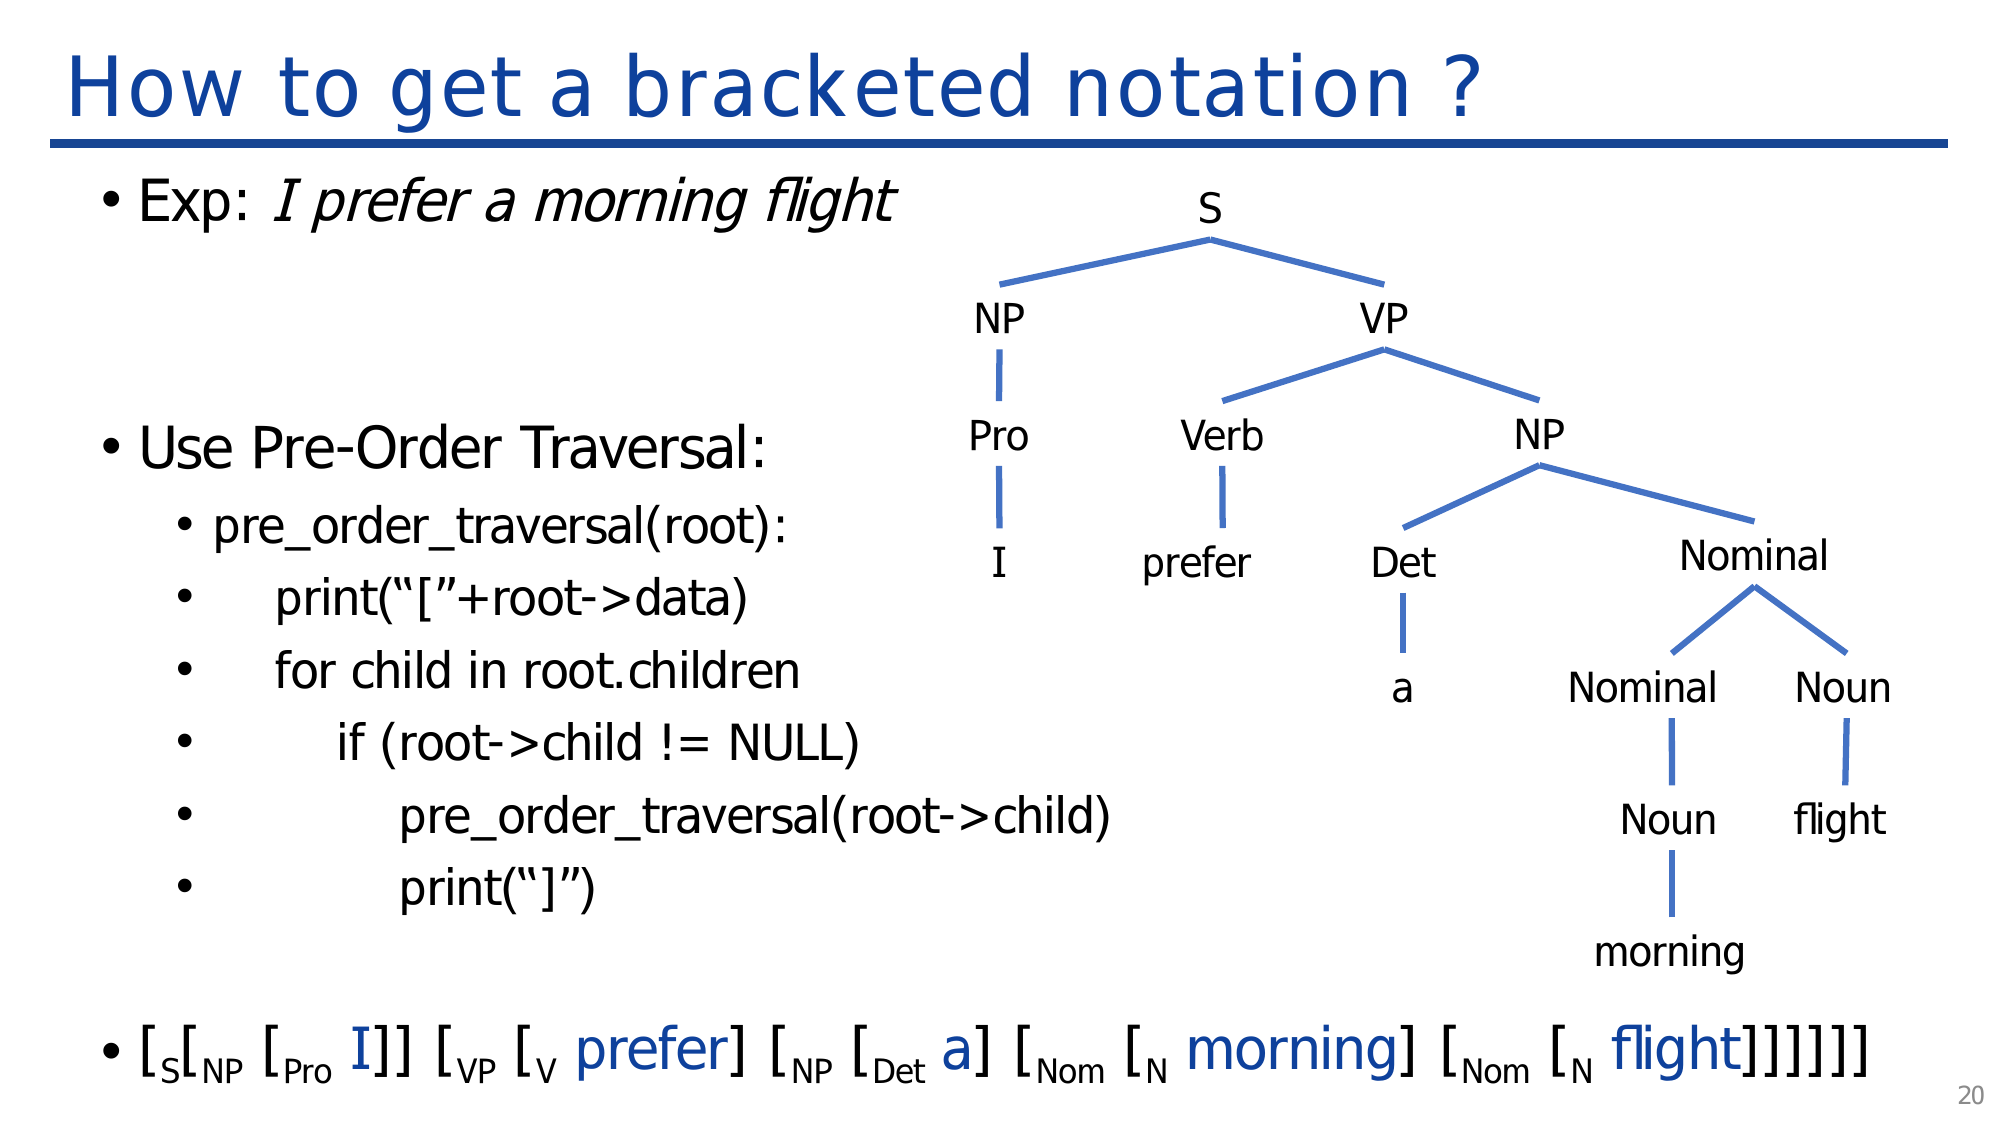

# How to get a bracketed notation ?
Exp: I prefer a morning flight

Use Pre-Order Traversal:
pre_order_traversal(root):
    print(“[”+root->data)
    for child in root.children
        if (root->child != NULL)
            pre_order_traversal(root->child)
            print(“]”)

[S[NP [Pro I]] [VP [V prefer] [NP [Det a] [Nom [N morning] [Nom [N flight]]]]]]
S
NP
VP
NP
Pro
Verb
Nominal
prefer
Det
I
a
Nominal
Noun
Noun
flight
morning
20